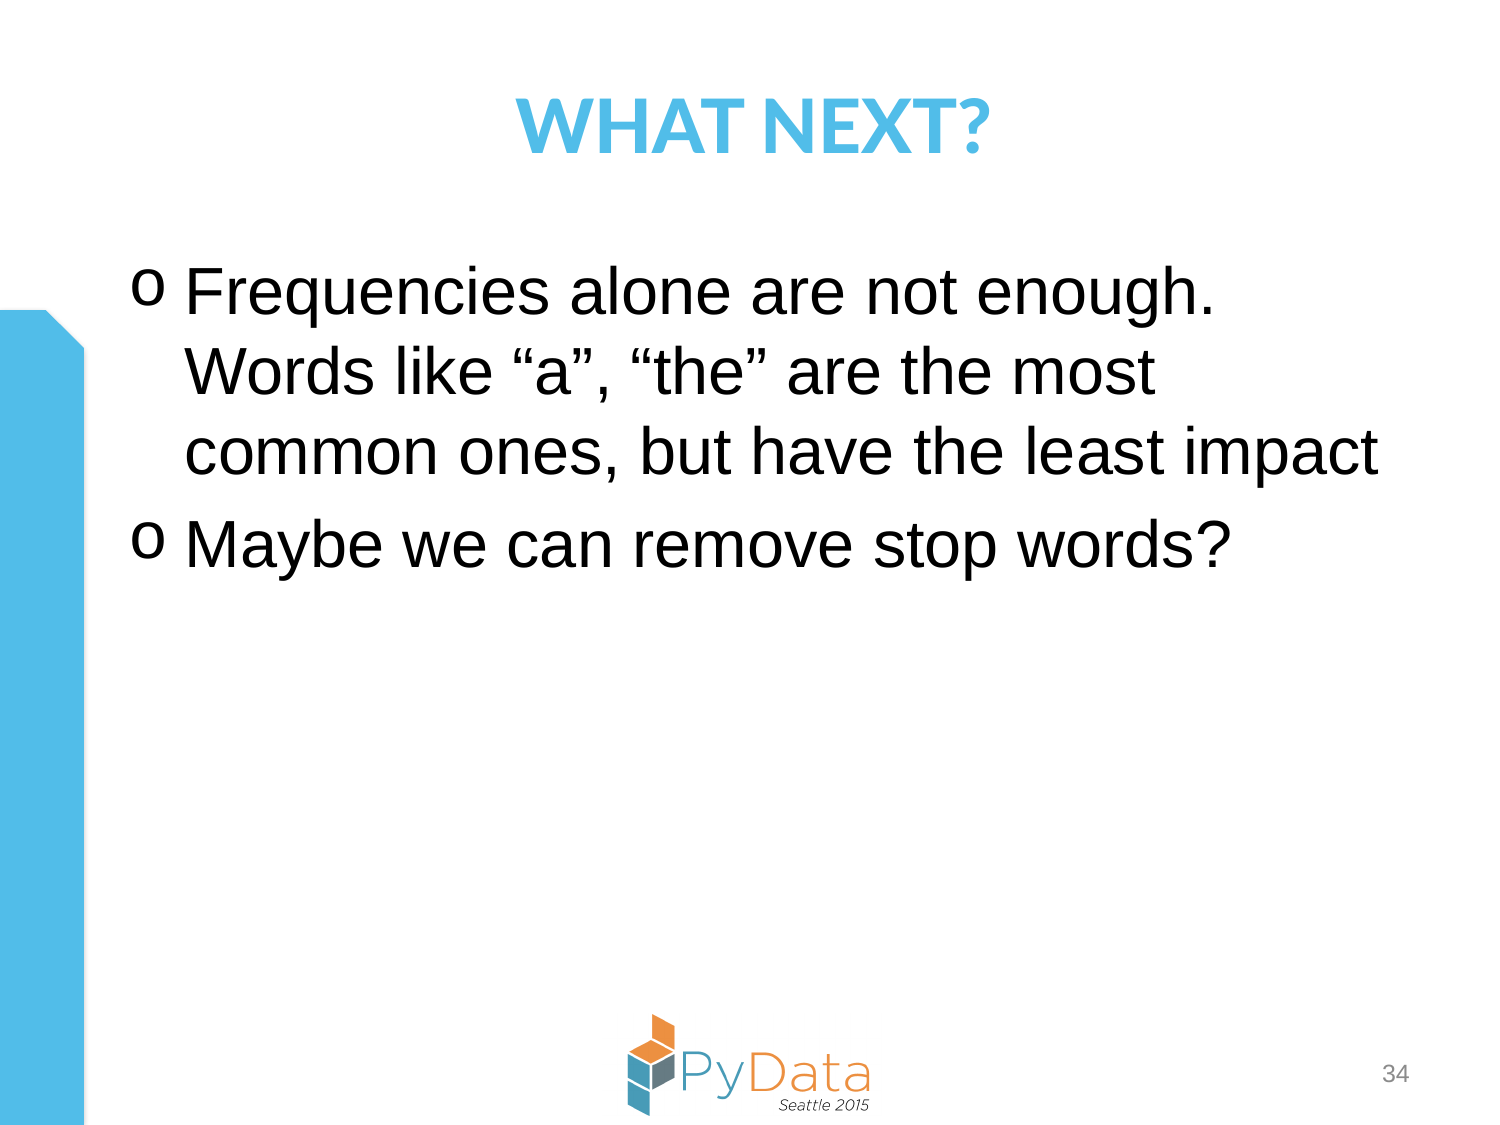

# What Next?
Frequencies alone are not enough. Words like “a”, “the” are the most common ones, but have the least impact
Maybe we can remove stop words?
34